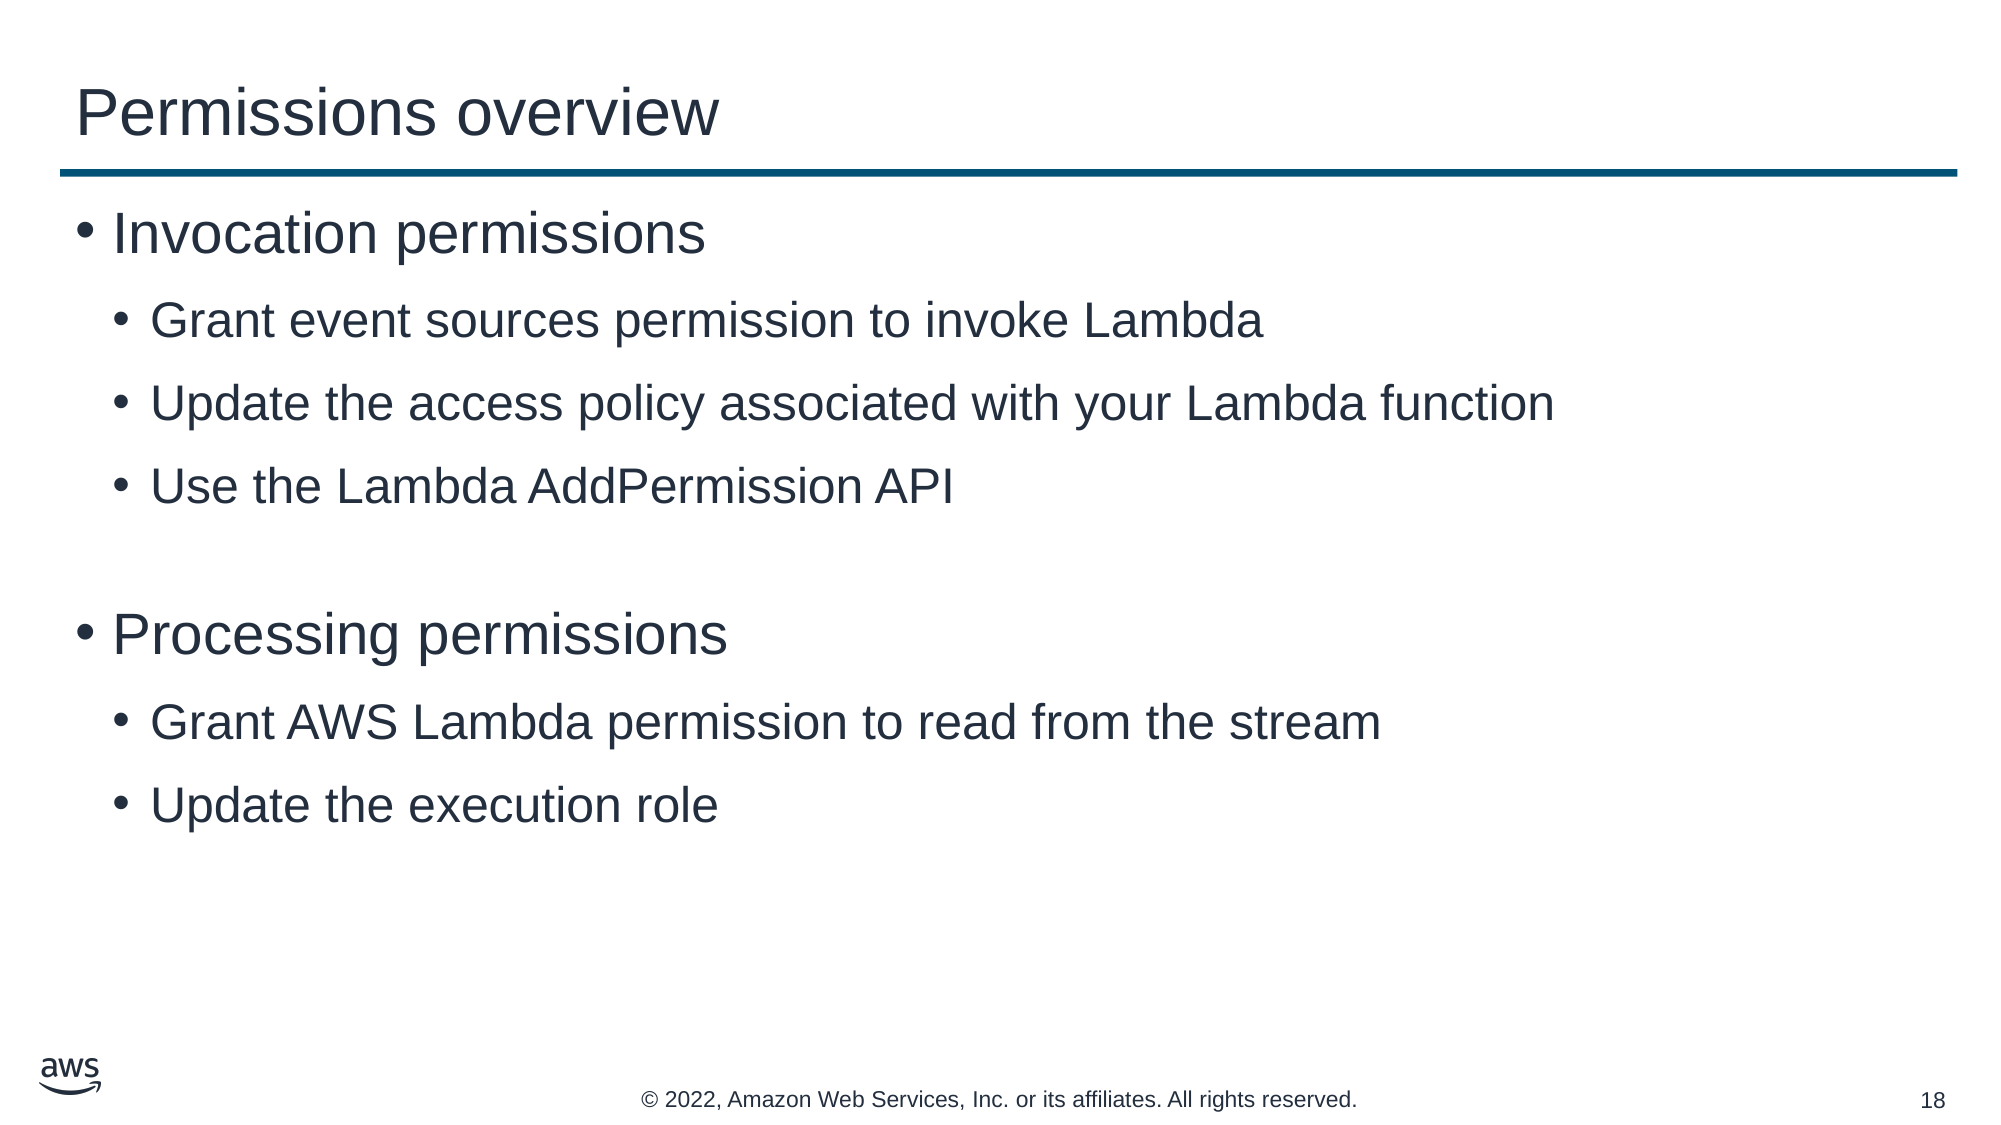

# Permissions overview
Invocation permissions
Grant event sources permission to invoke Lambda
Update the access policy associated with your Lambda function
Use the Lambda AddPermission API
Processing permissions
Grant AWS Lambda permission to read from the stream
Update the execution role

18